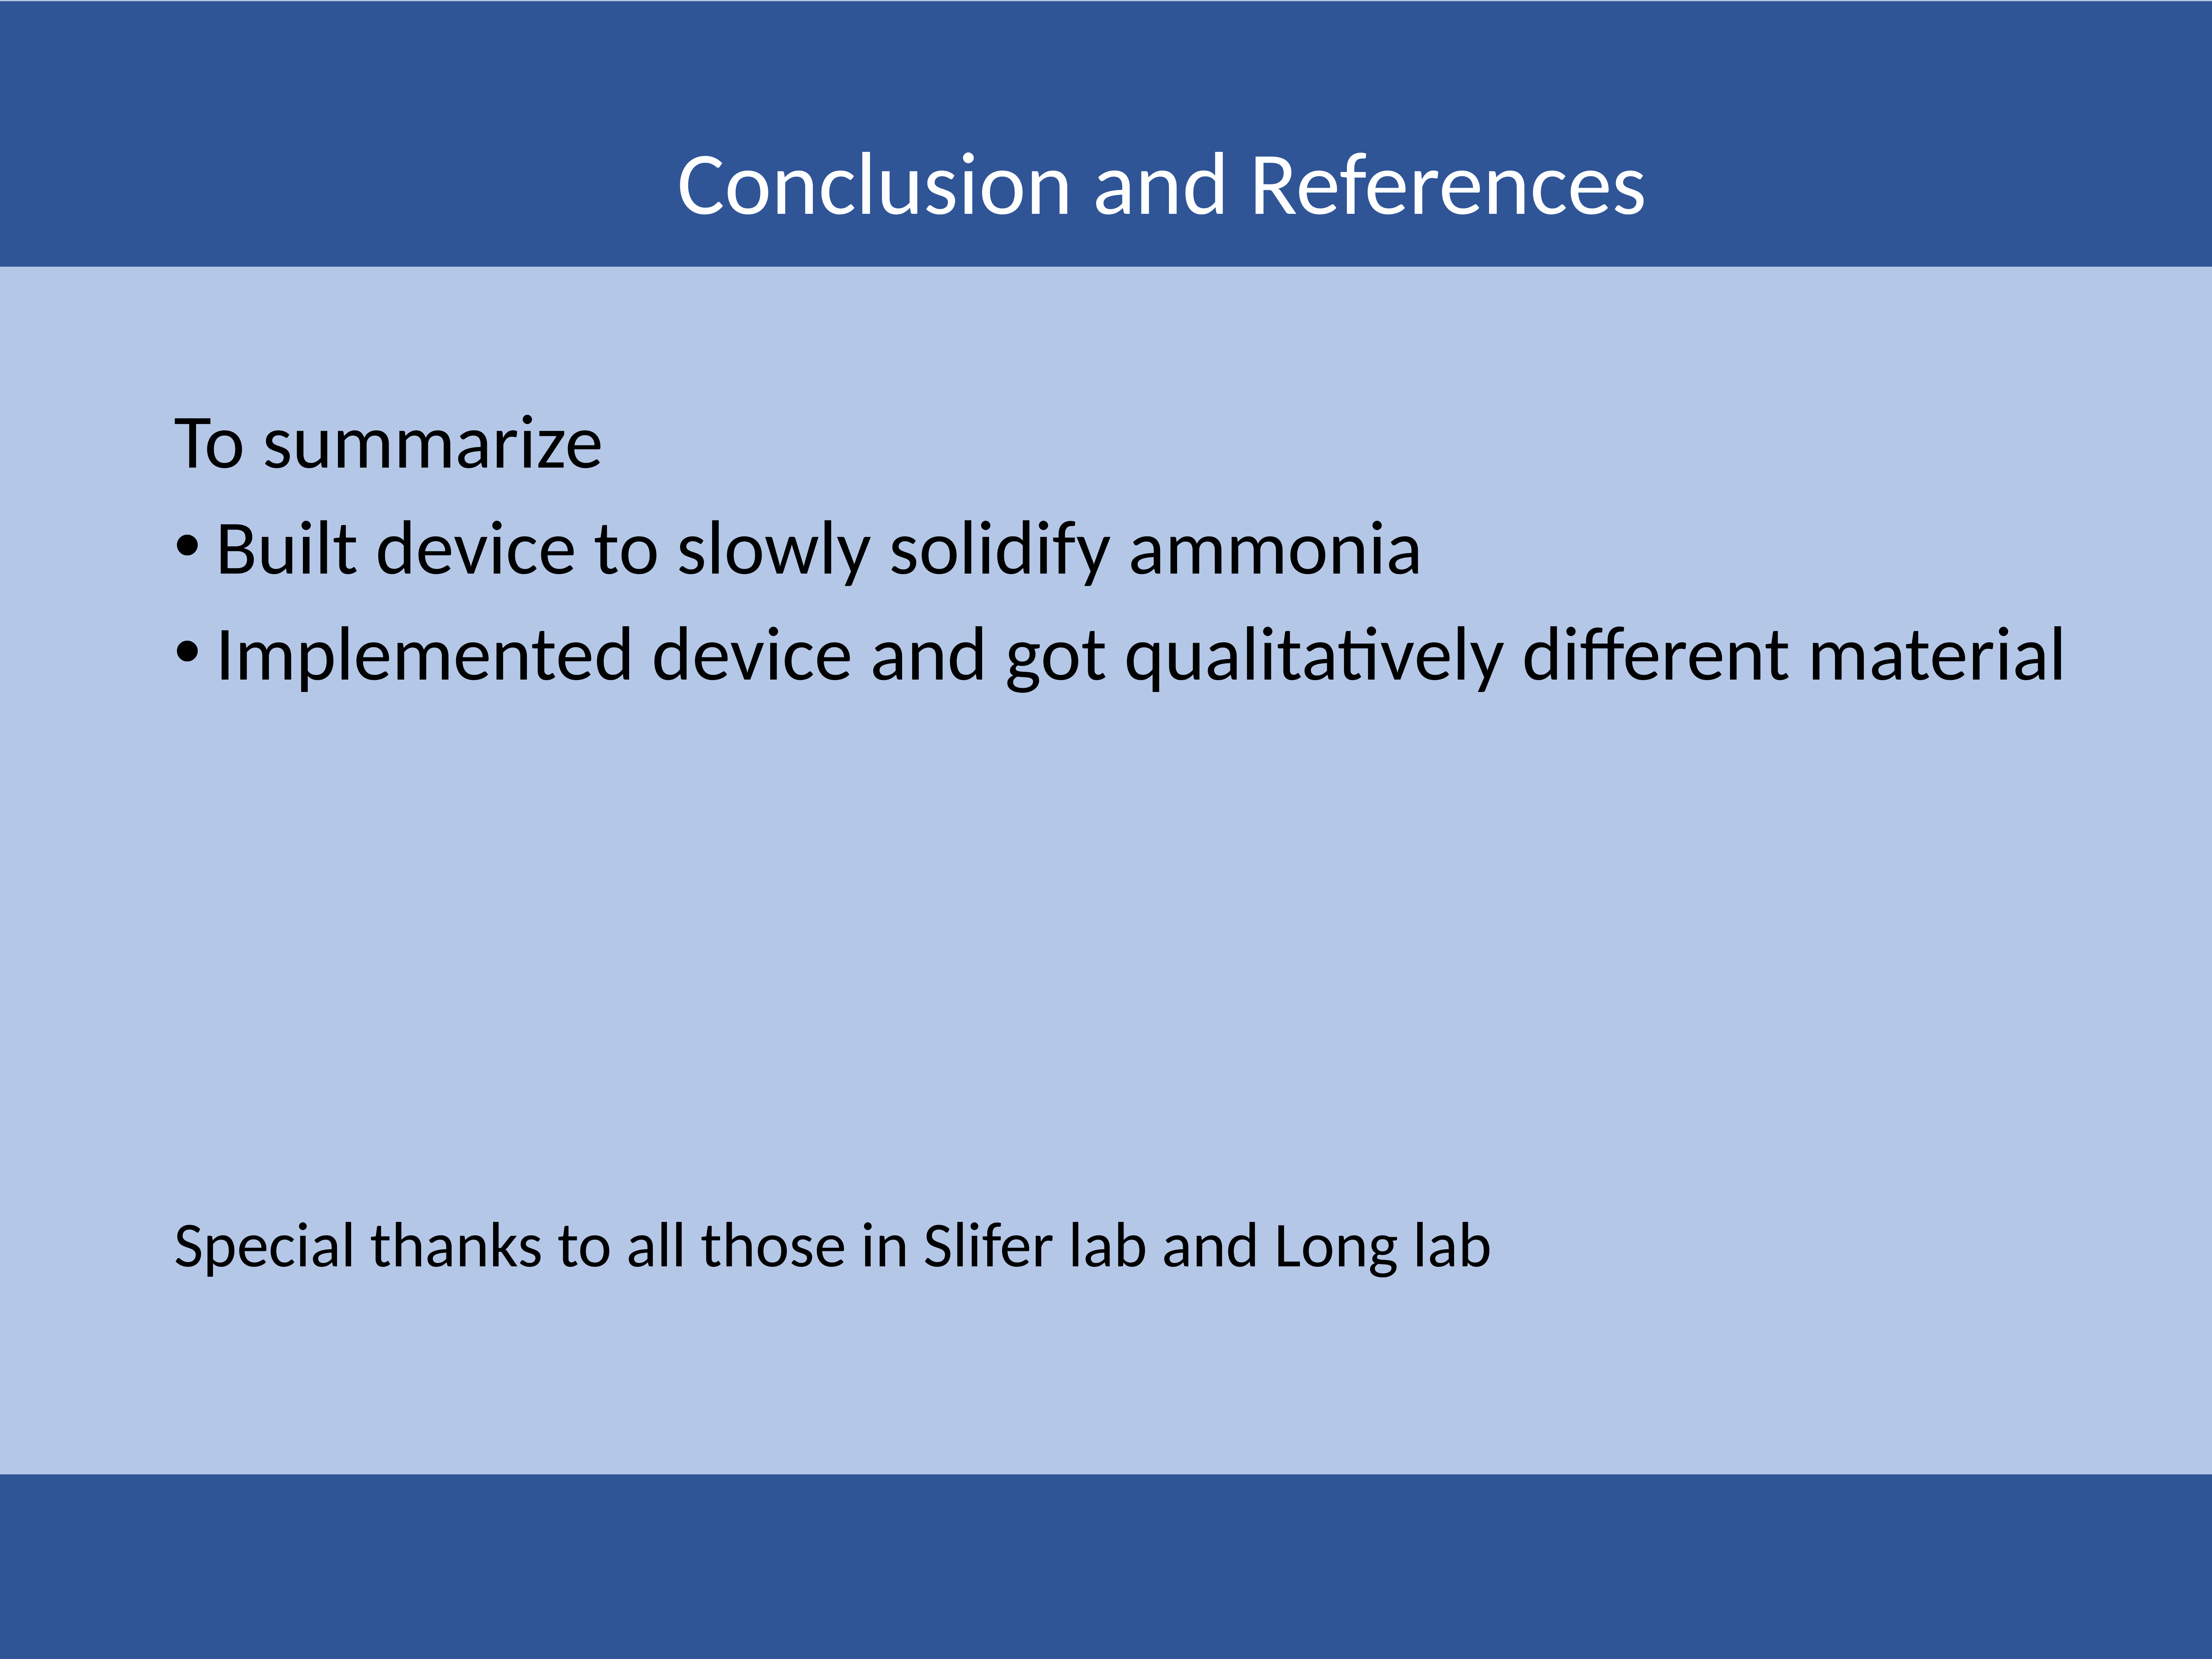

# Conclusion and References
To summarize
Built device to slowly solidify ammonia
Implemented device and got qualitatively different material
Special thanks to all those in Slifer lab and Long lab